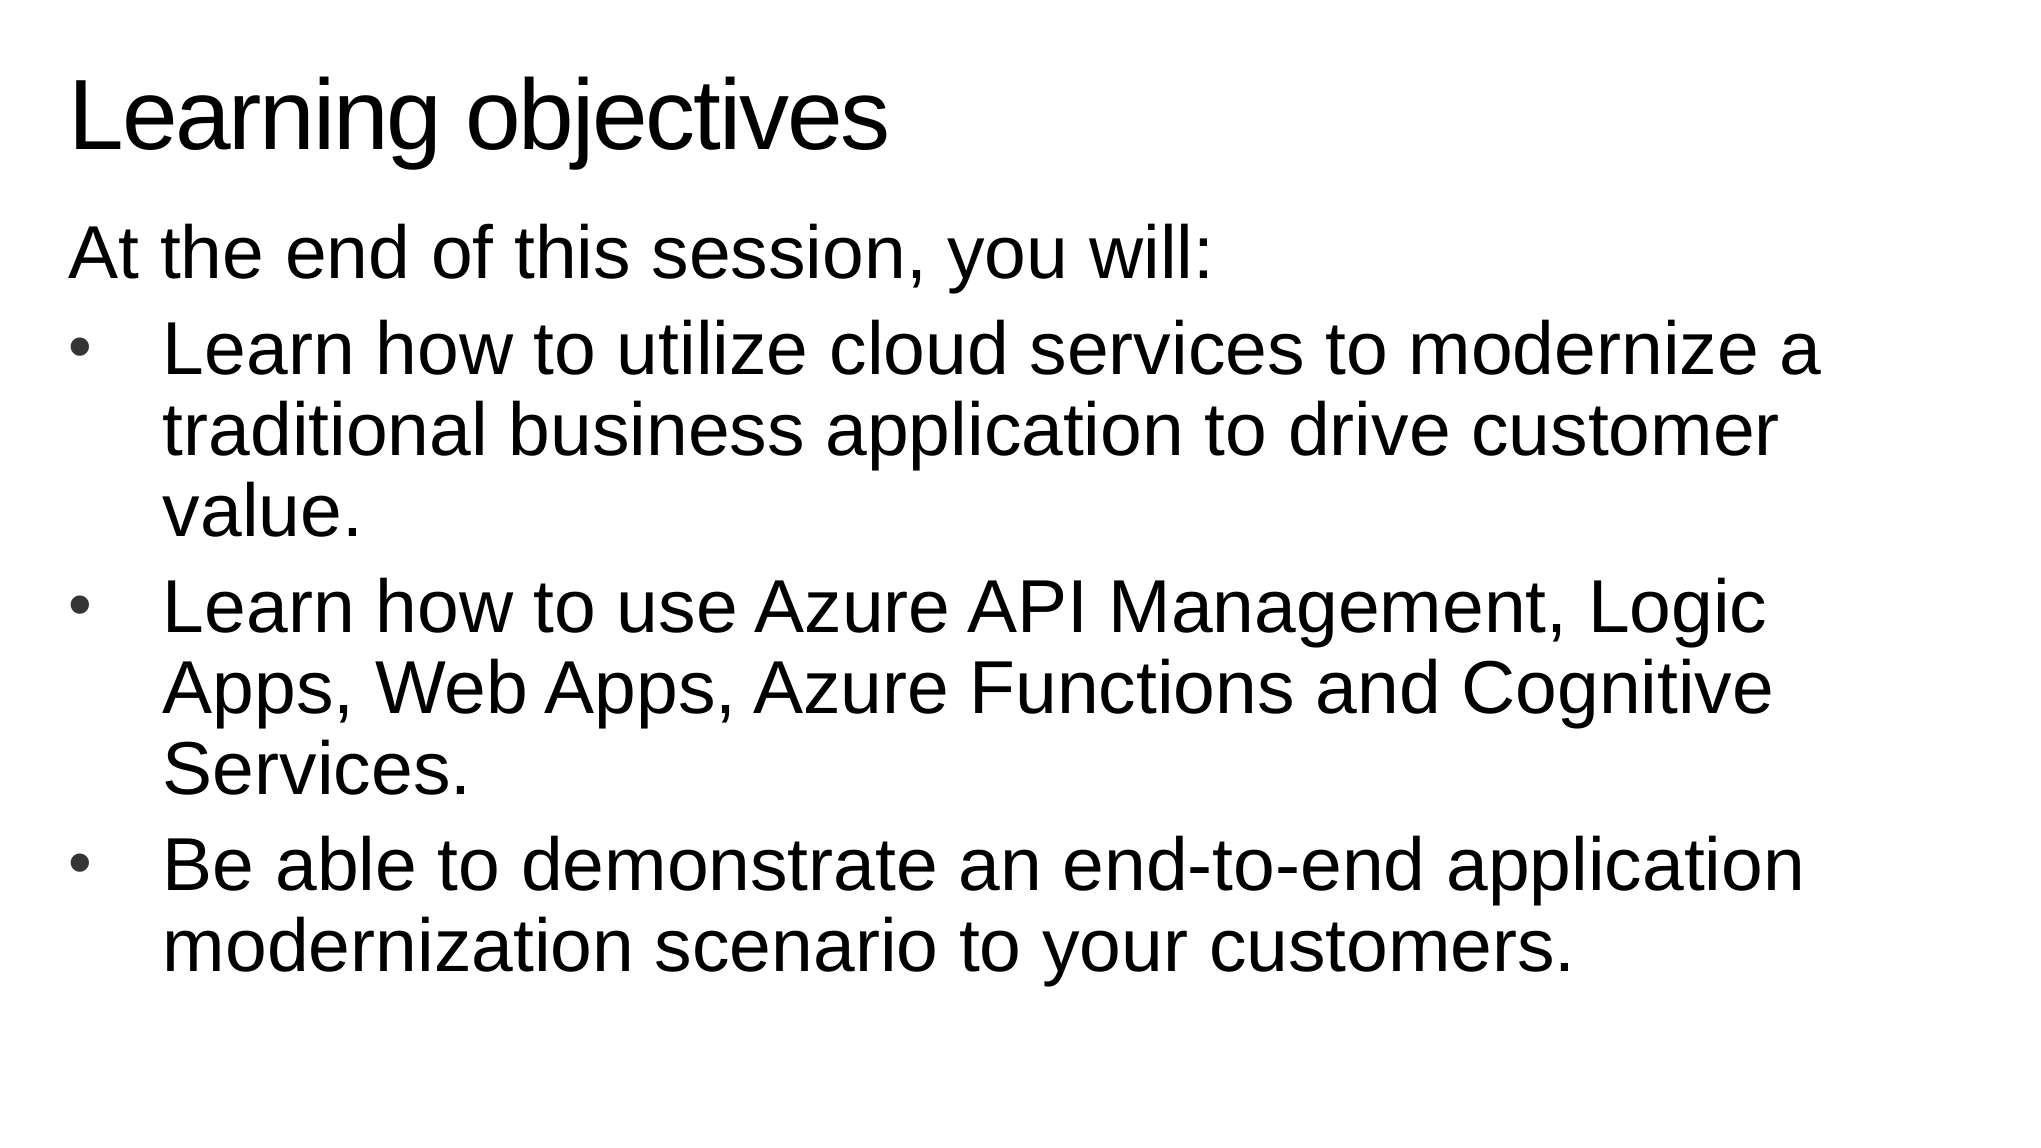

# Learning objectives
At the end of this session, you will:
Learn how to utilize cloud services to modernize a traditional business application to drive customer value.
Learn how to use Azure API Management, Logic Apps, Web Apps, Azure Functions and Cognitive Services.
Be able to demonstrate an end-to-end application modernization scenario to your customers.